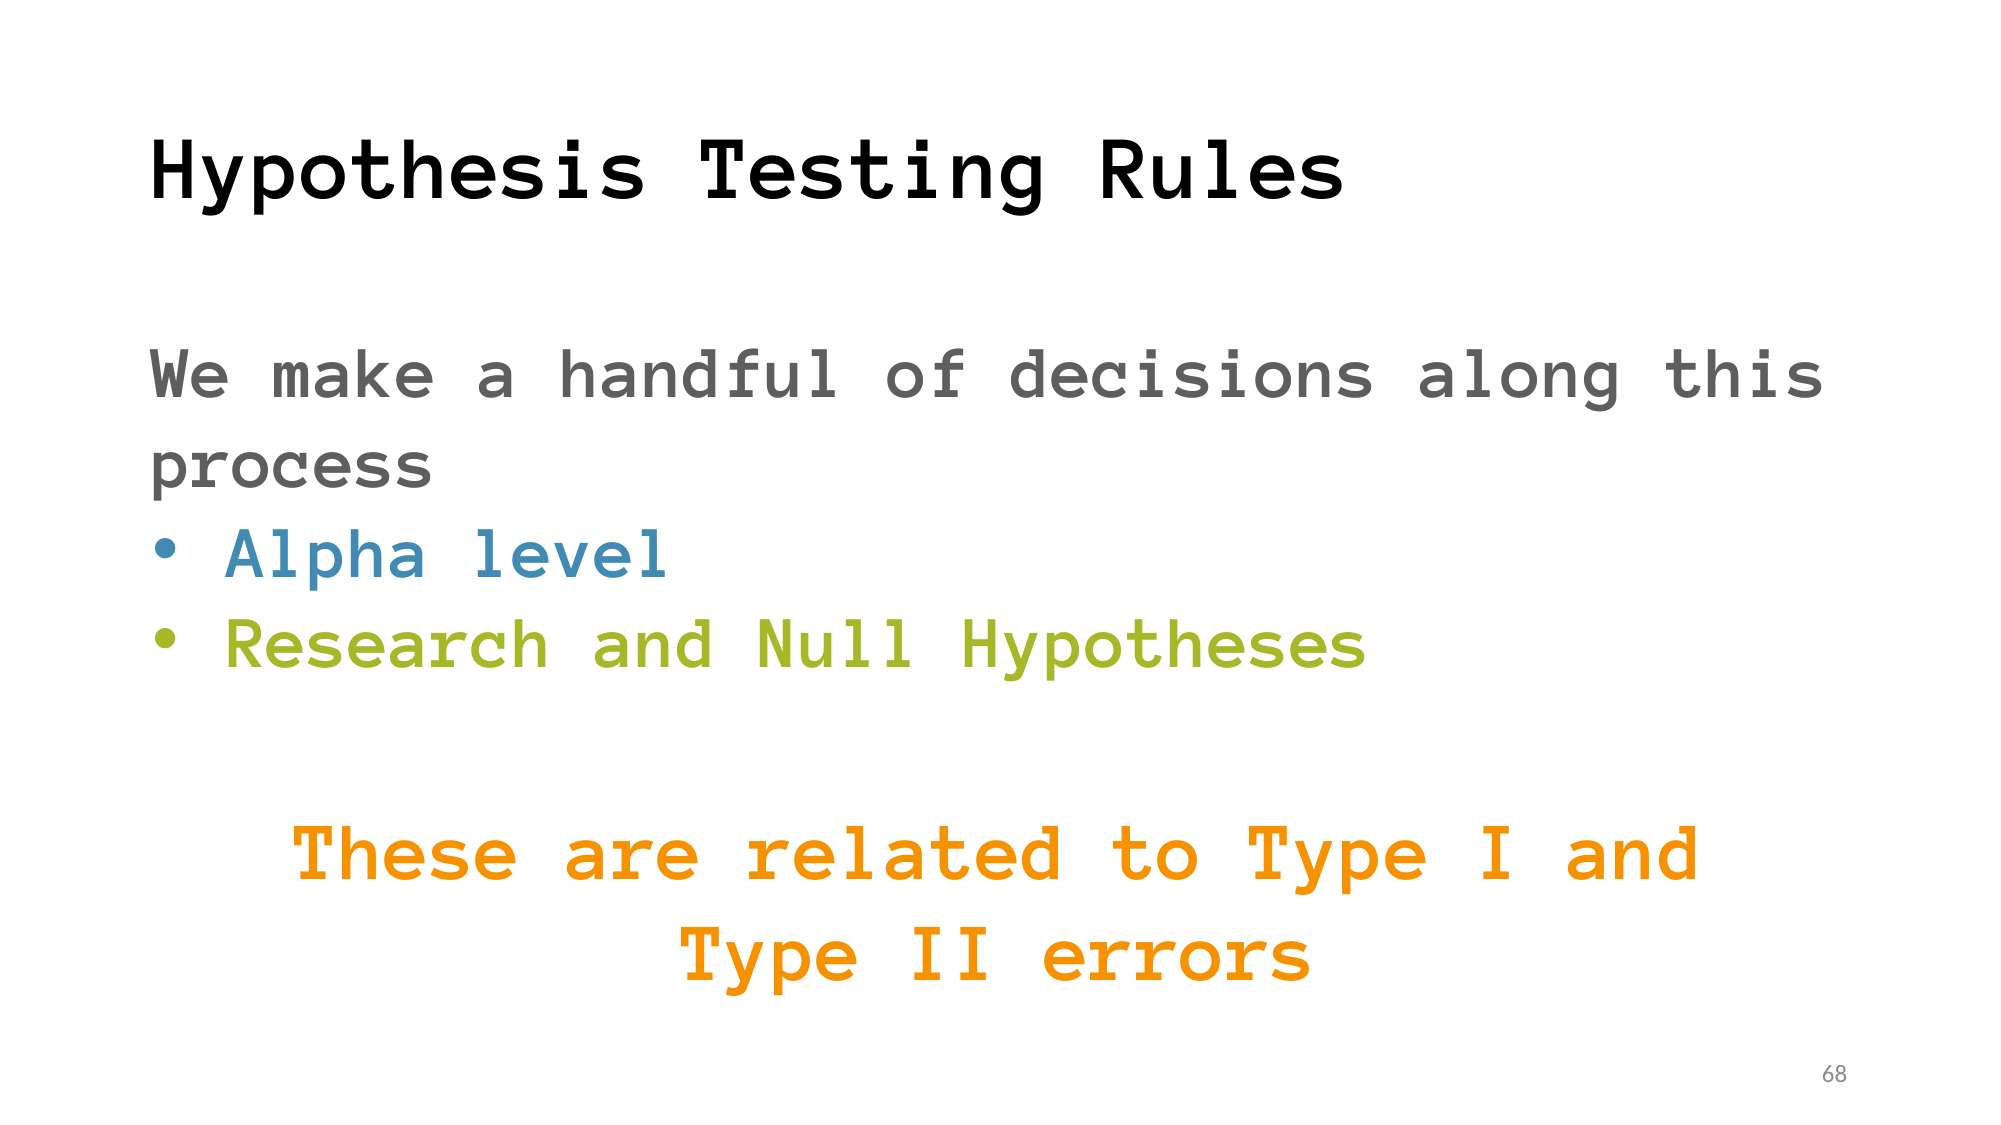

# Hypothesis Testing Rules
We make a handful of decisions along this process
Alpha level
Research and Null Hypotheses
These are related to Type I and Type II errors
68